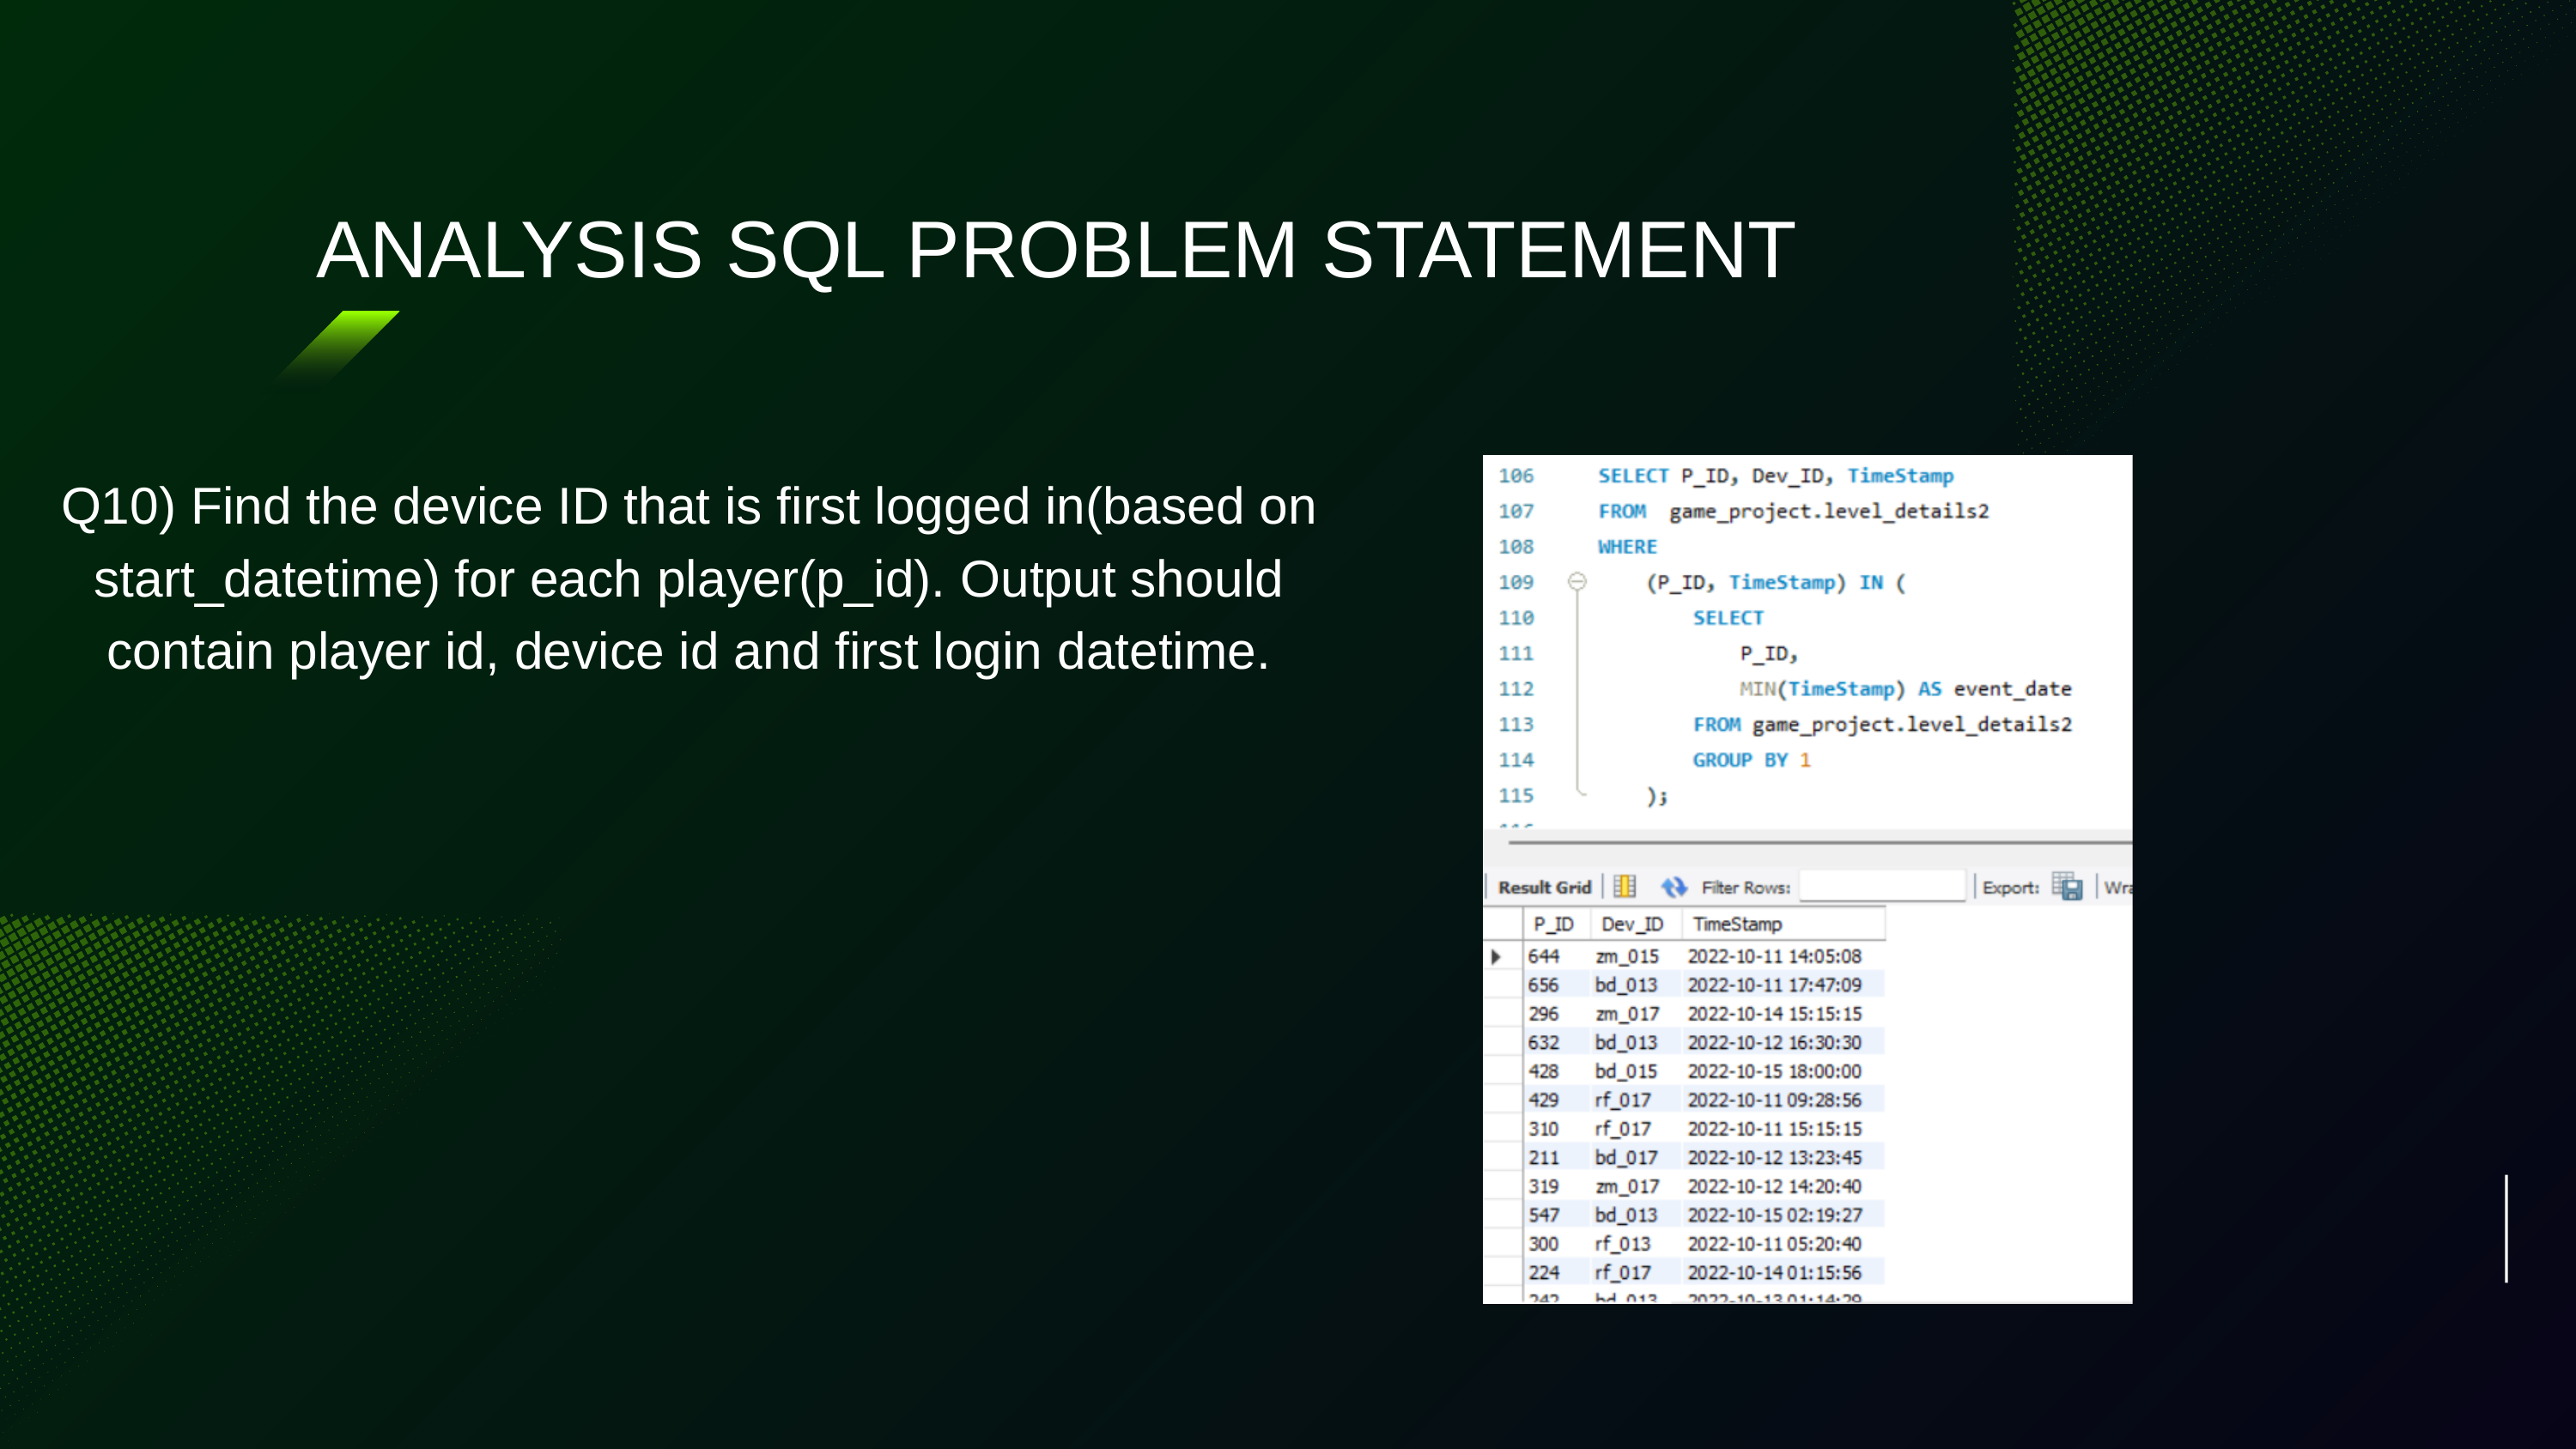

ANALYSIS SQL PROBLEM STATEMENT

Q10) Find the device ID that is first logged in(based on start_datetime) for each player(p_id). Output should contain player id, device id and first login datetime.